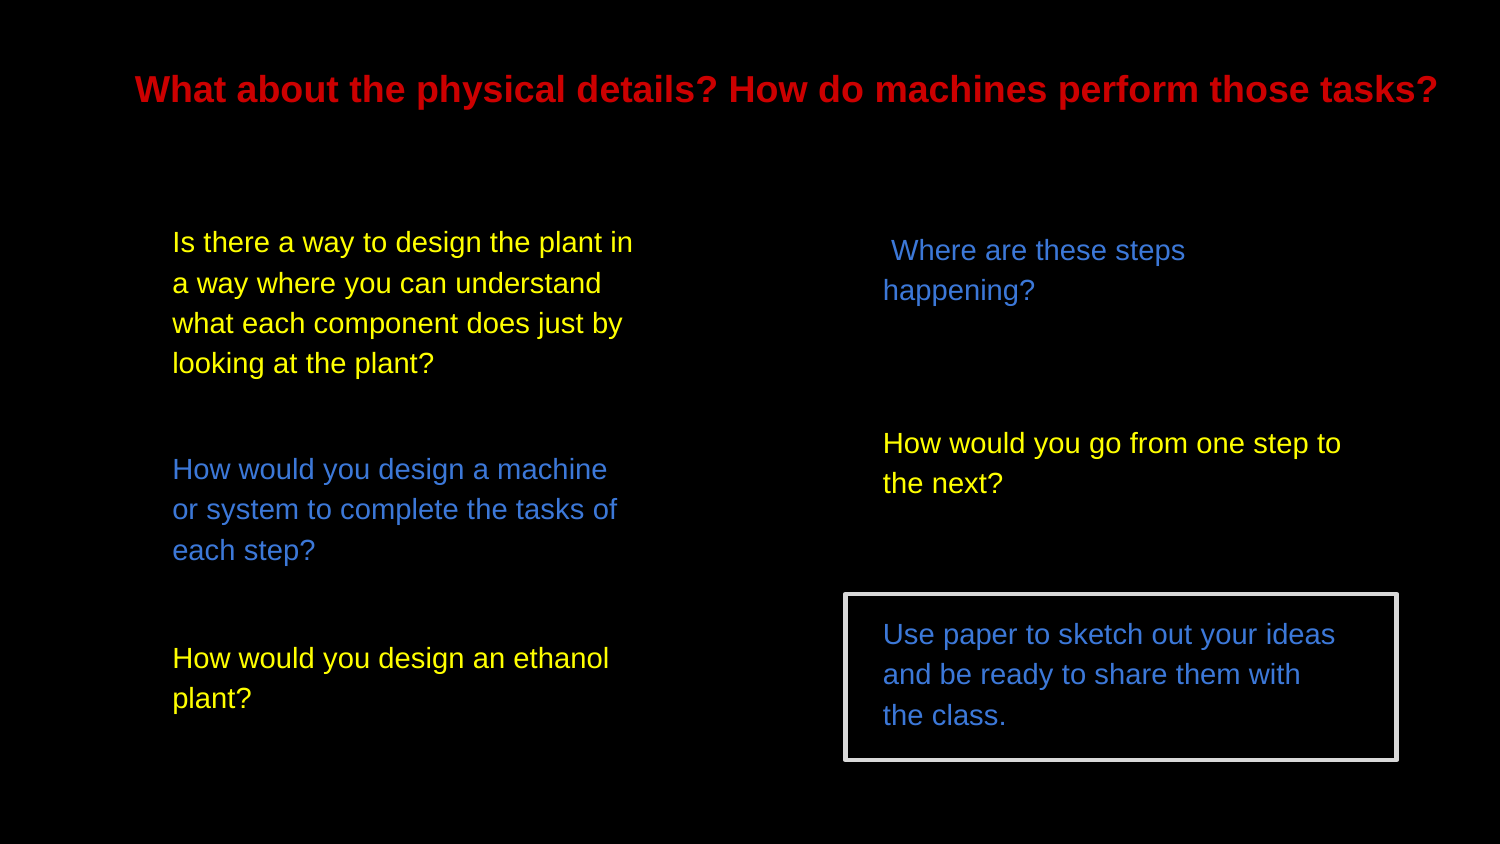

What about the physical details? How do machines perform those tasks?
Is there a way to design the plant in a way where you can understand what each component does just by looking at the plant?
 Where are these steps happening?
How would you go from one step to the next?
How would you design a machine or system to complete the tasks of each step?

Use paper to sketch out your ideas and be ready to share them with the class.
How would you design an ethanol  plant?